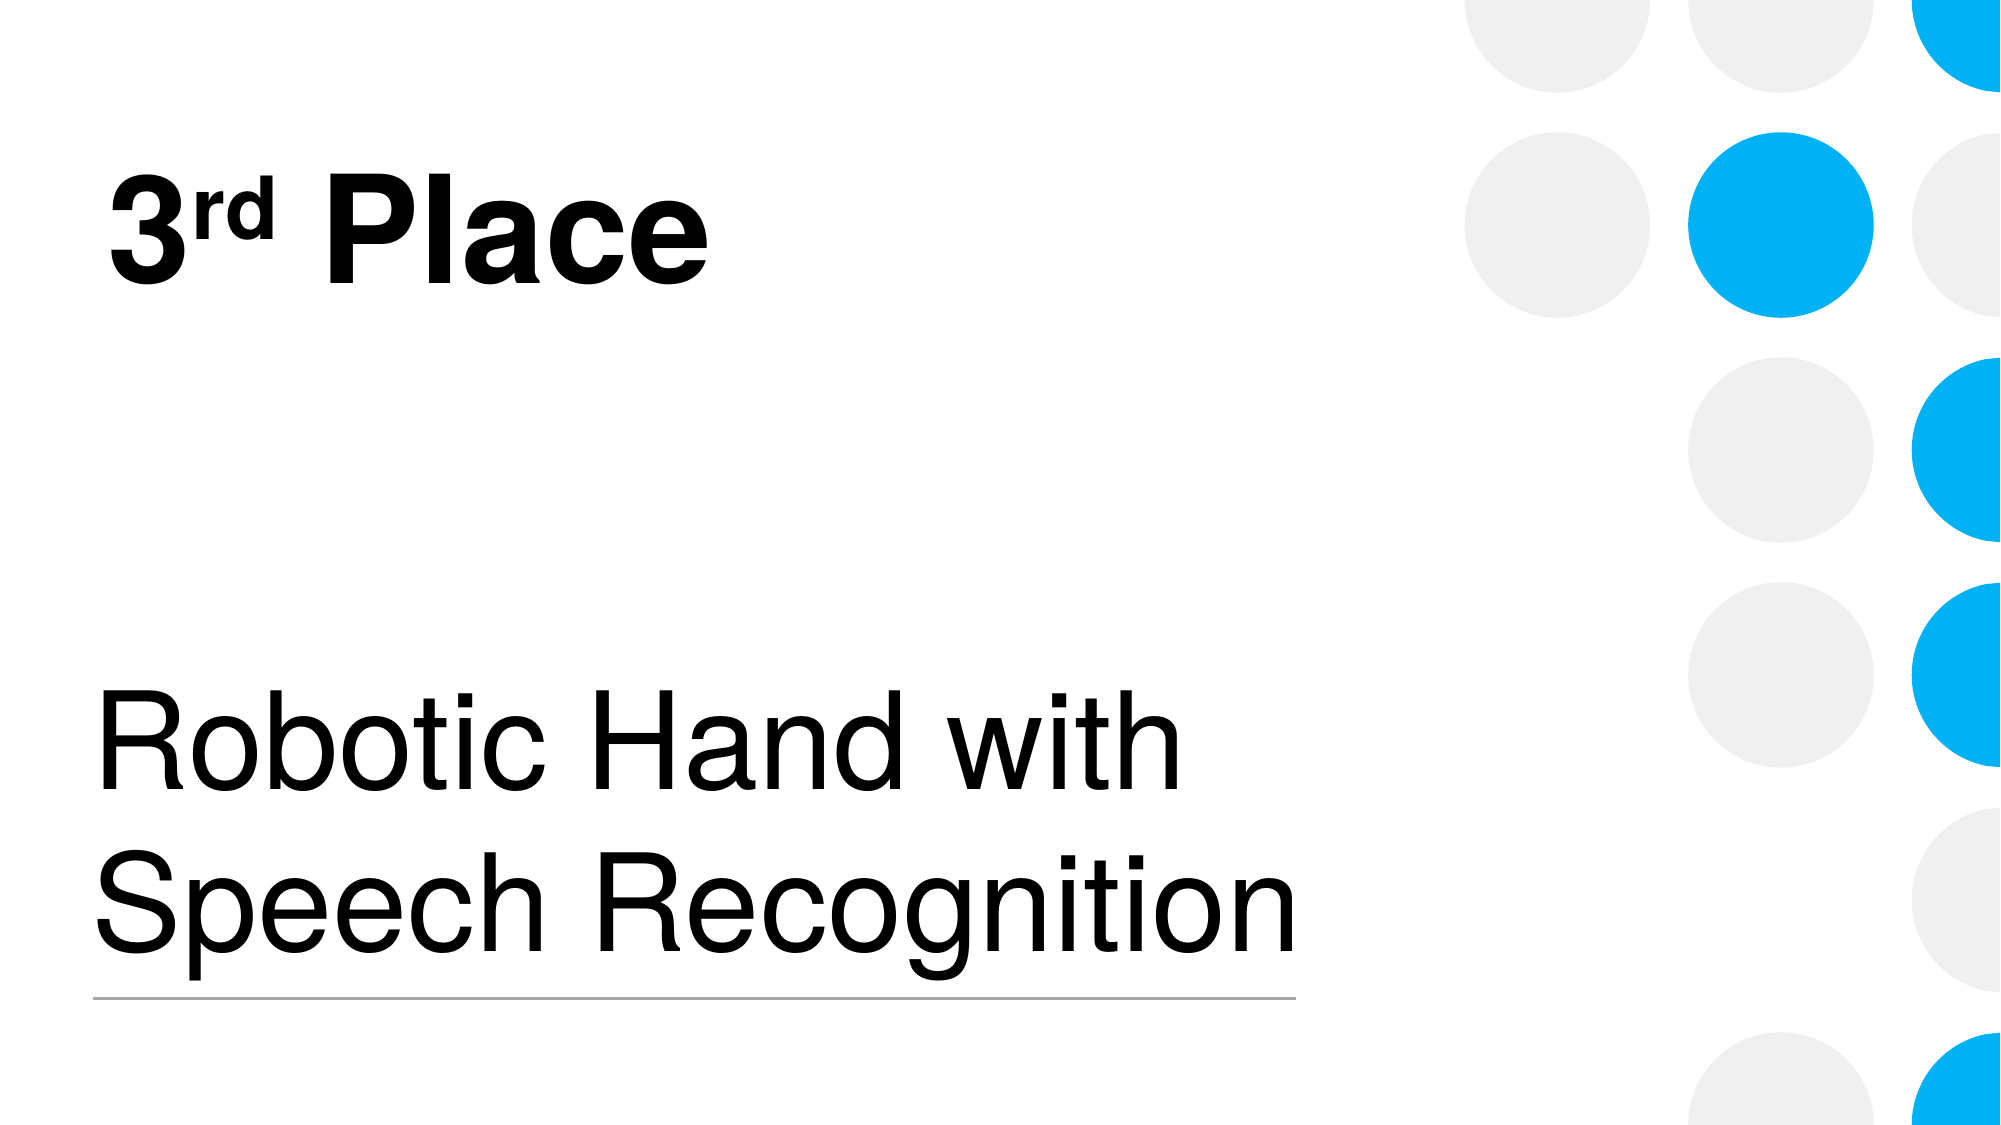

# 3rd Place
Robotic Hand with Speech Recognition